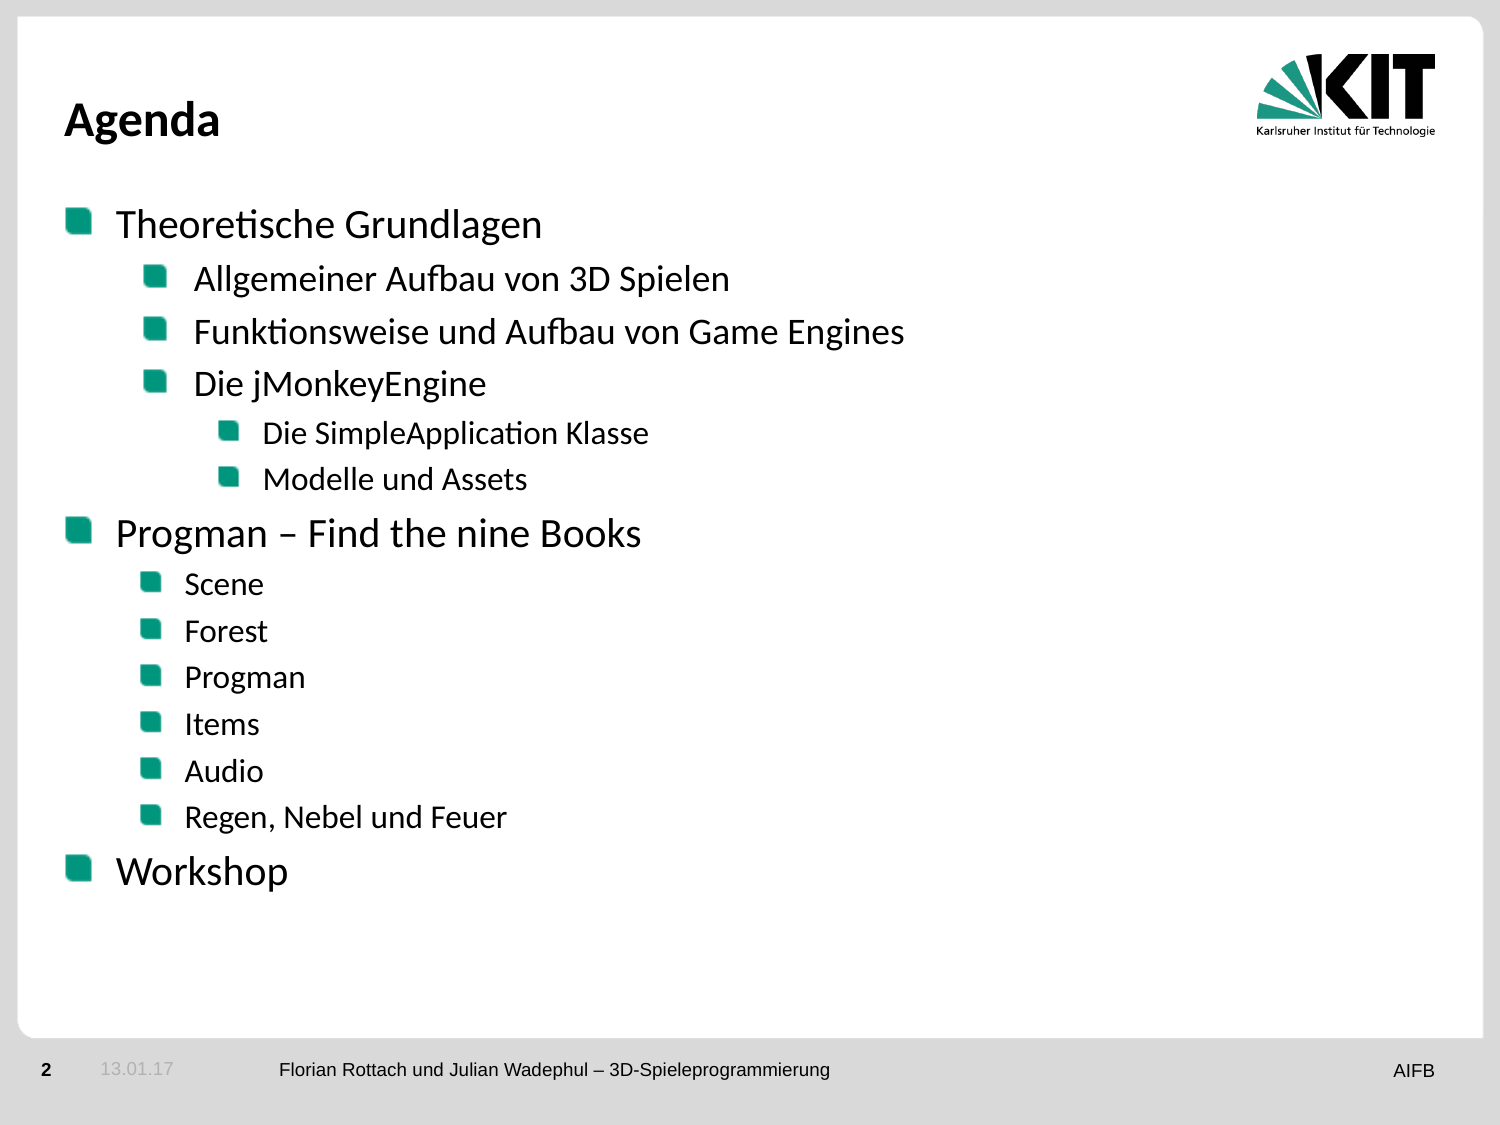

# Agenda
Theoretische Grundlagen
Allgemeiner Aufbau von 3D Spielen
Funktionsweise und Aufbau von Game Engines
Die jMonkeyEngine
Die SimpleApplication Klasse
Modelle und Assets
Progman – Find the nine Books
Scene
Forest
Progman
Items
Audio
Regen, Nebel und Feuer
Workshop

13.01.17
Florian Rottach und Julian Wadephul – 3D-Spieleprogrammierung